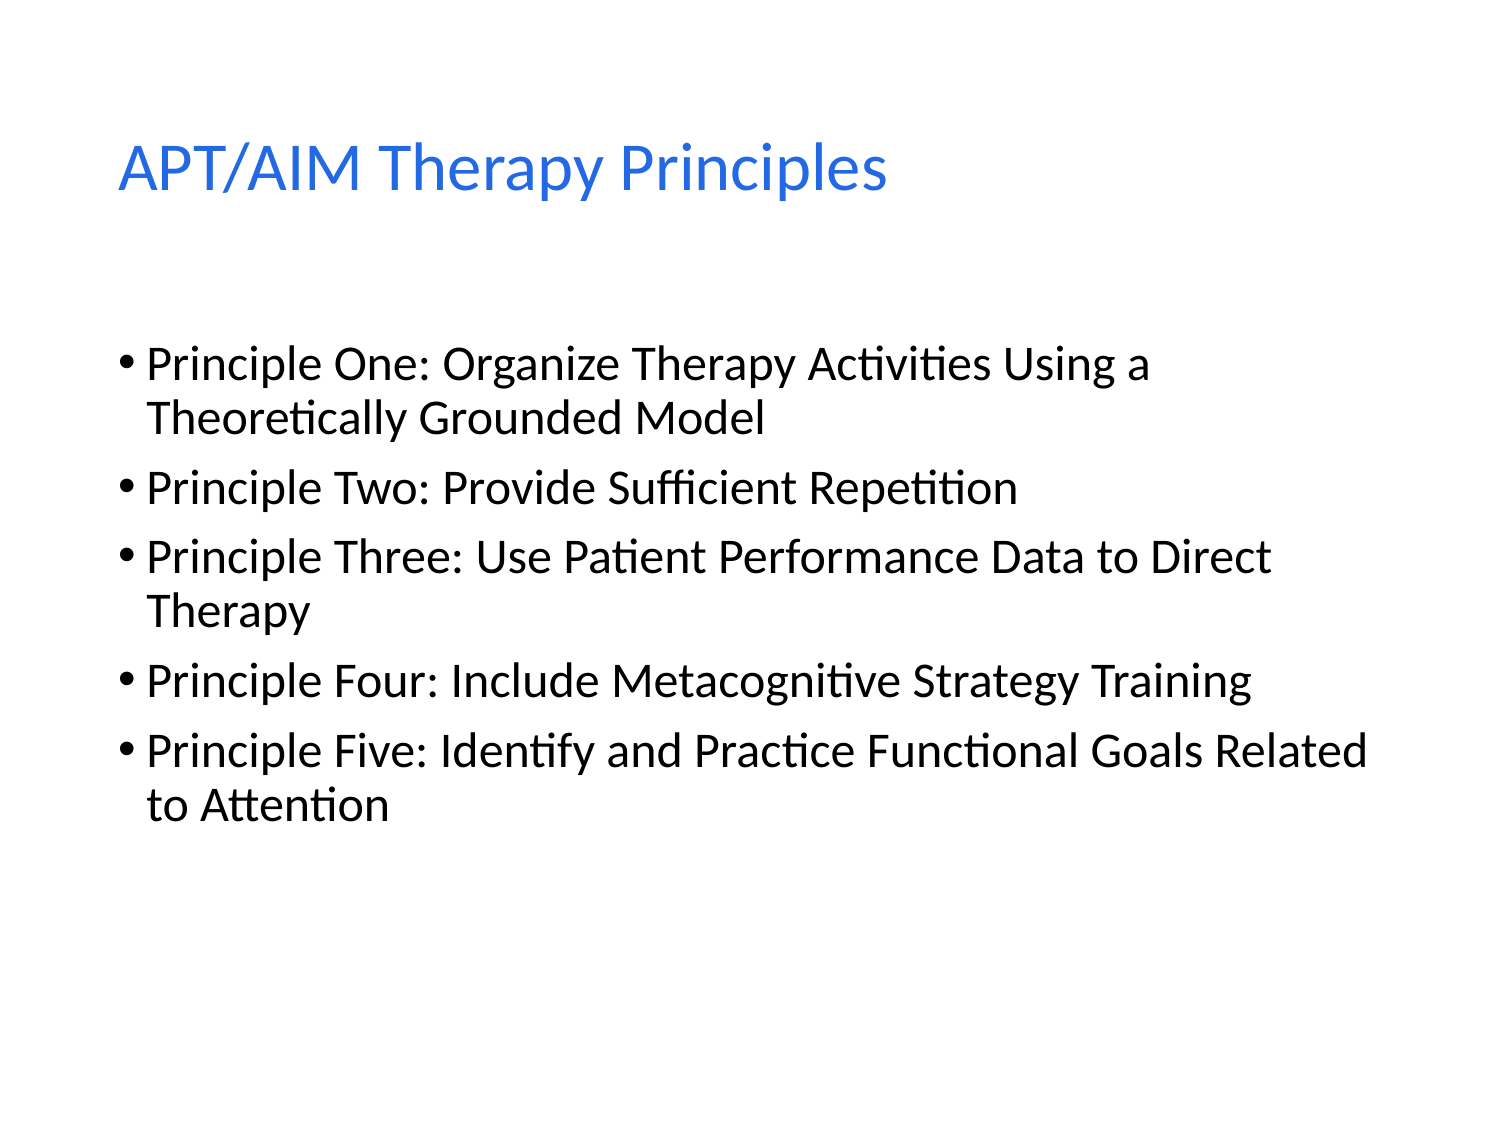

# APT/AIM Therapy Principles

Principle One: Organize Therapy Activities Using a Theoretically Grounded Model
Principle Two: Provide Sufficient Repetition
Principle Three: Use Patient Performance Data to Direct Therapy
Principle Four: Include Metacognitive Strategy Training
Principle Five: Identify and Practice Functional Goals Related to Attention